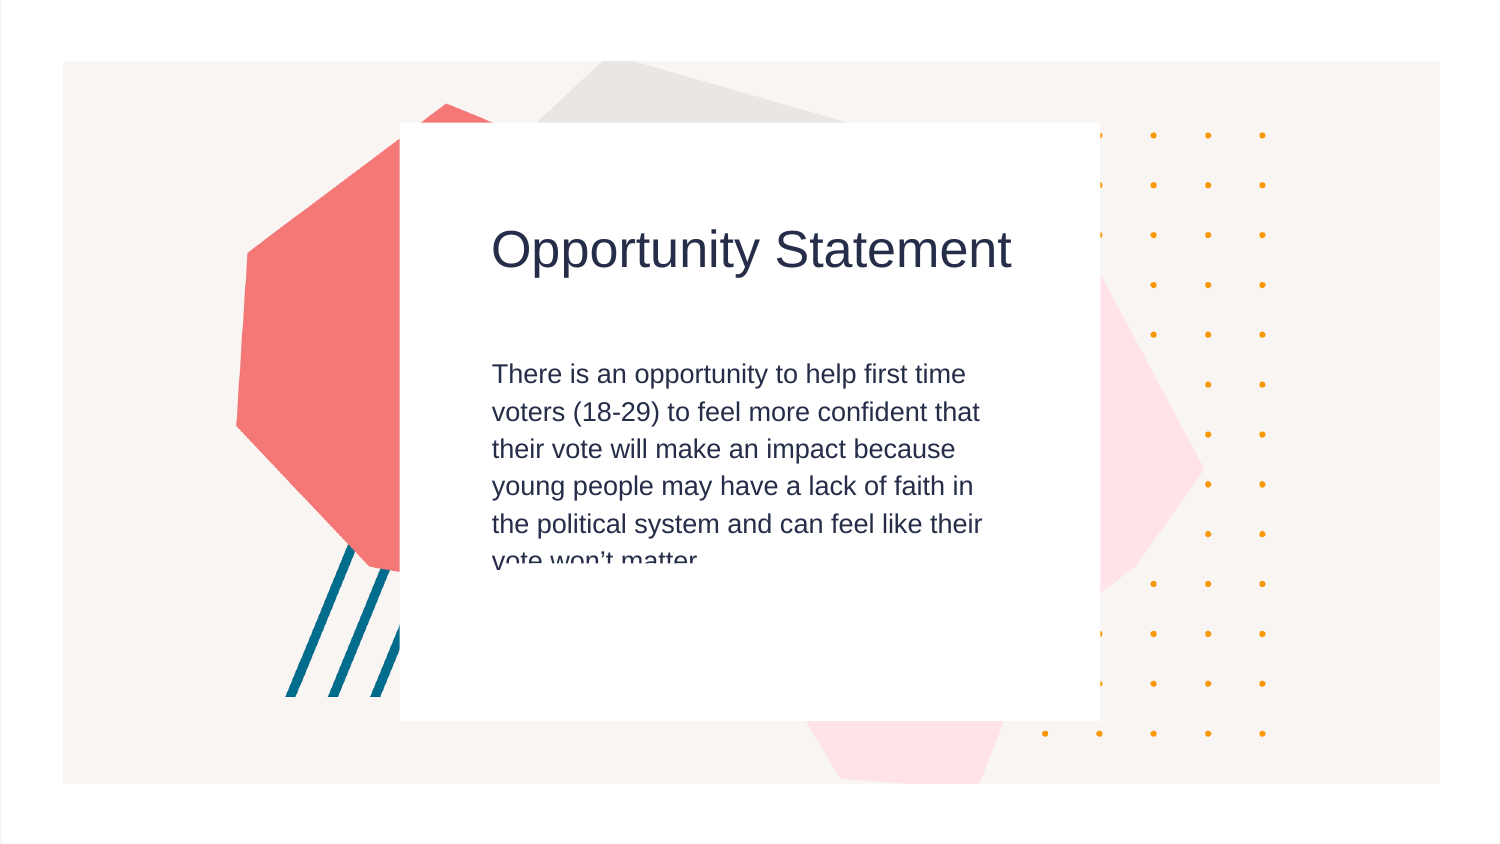

# Opportunity Statement
There is an opportunity to help first time voters (18-29) to feel more confident that their vote will make an impact because young people may have a lack of faith in the political system and can feel like their vote won’t matter.